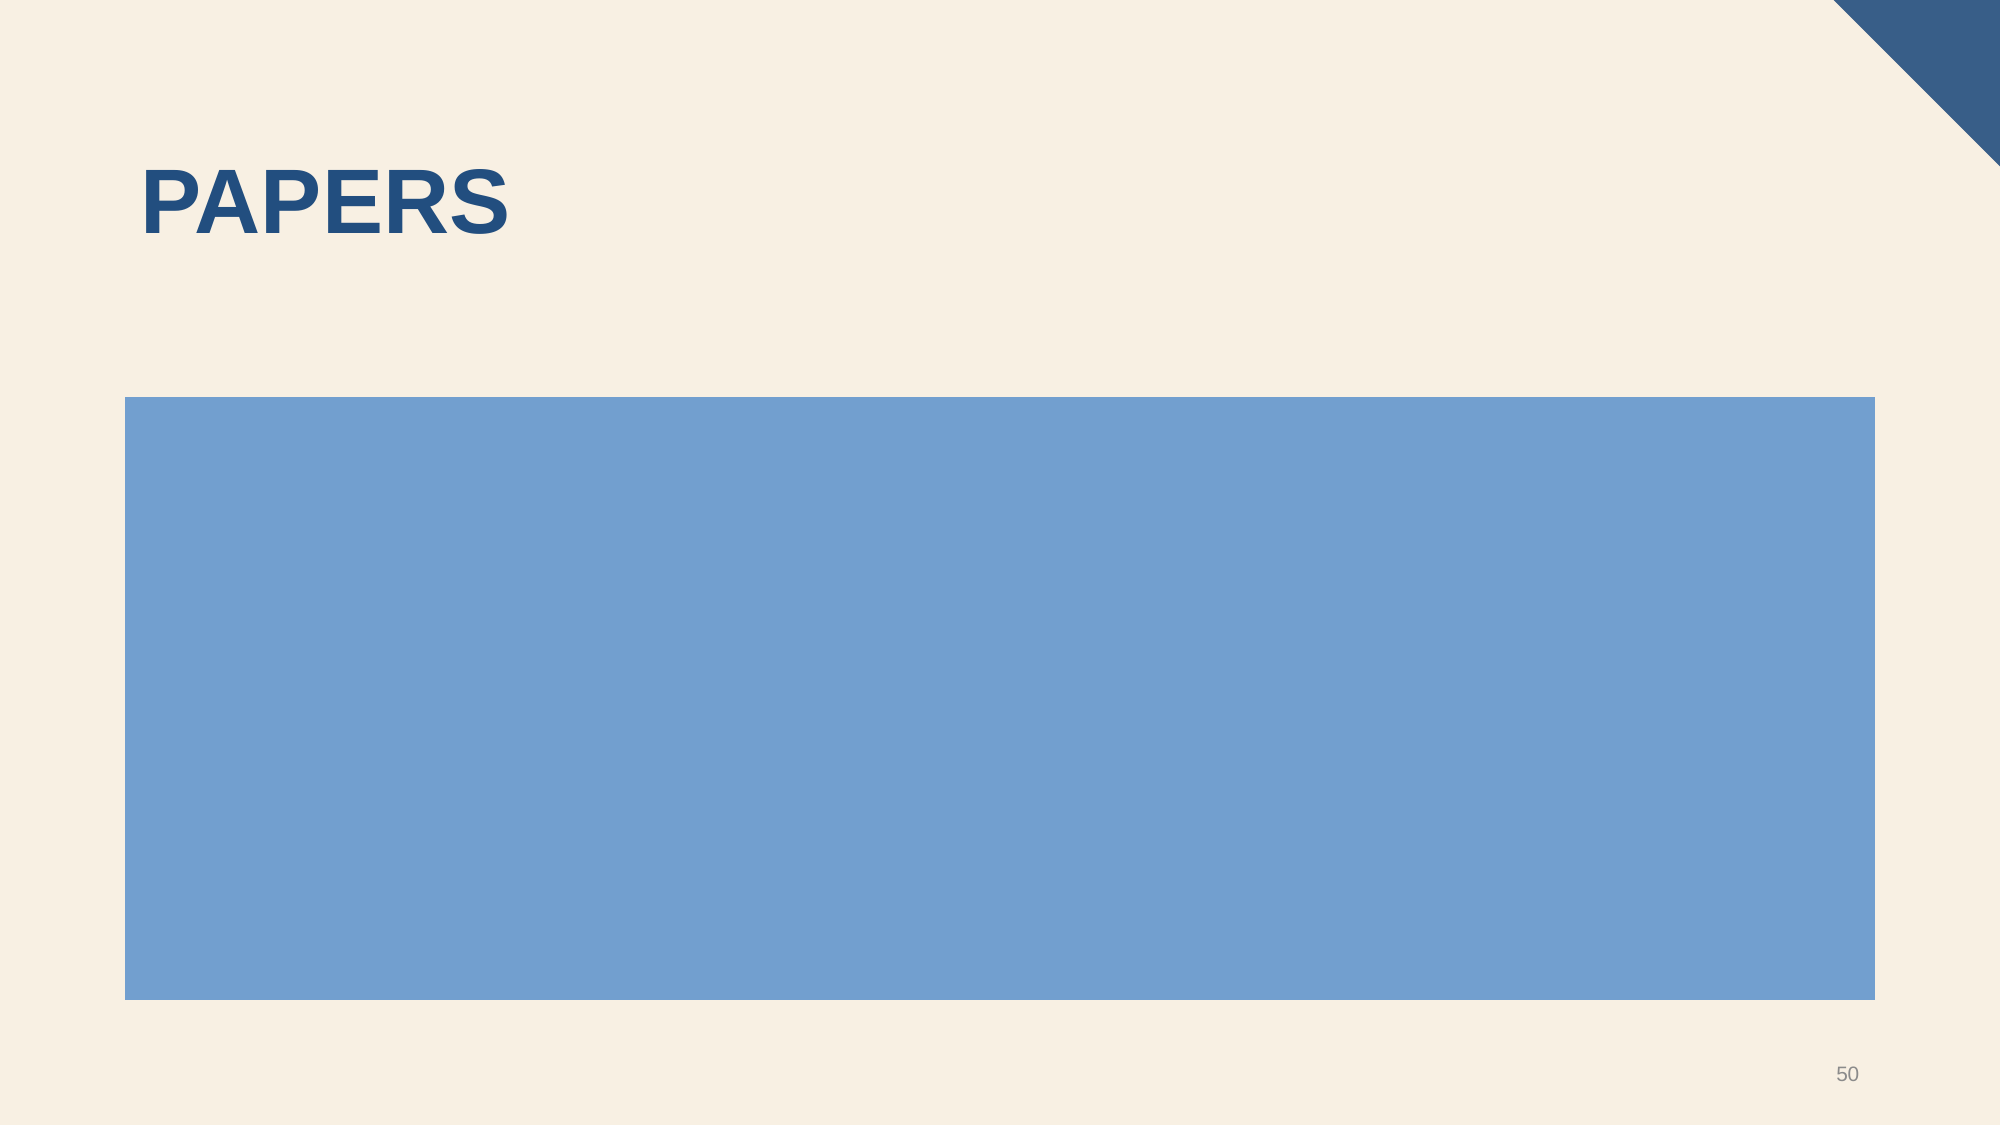

# Papers
On the acceptability of arguments and its fundamental role in nonmonotonic reasoning, logic programming and n-person games
An Answer Set Programming Approach to Argumentative Reasoning in the ASPIC+ Framework
Induction of Defeasible Logic Theories in the Legal Domain
Pile of Law: Learning Responsible Data Filtering from the Law and a 256GB Open-Source Legal Dataset
The Smart Court - A New Pathway to Justice in China?
Large Language Models in Law: A Survey

50